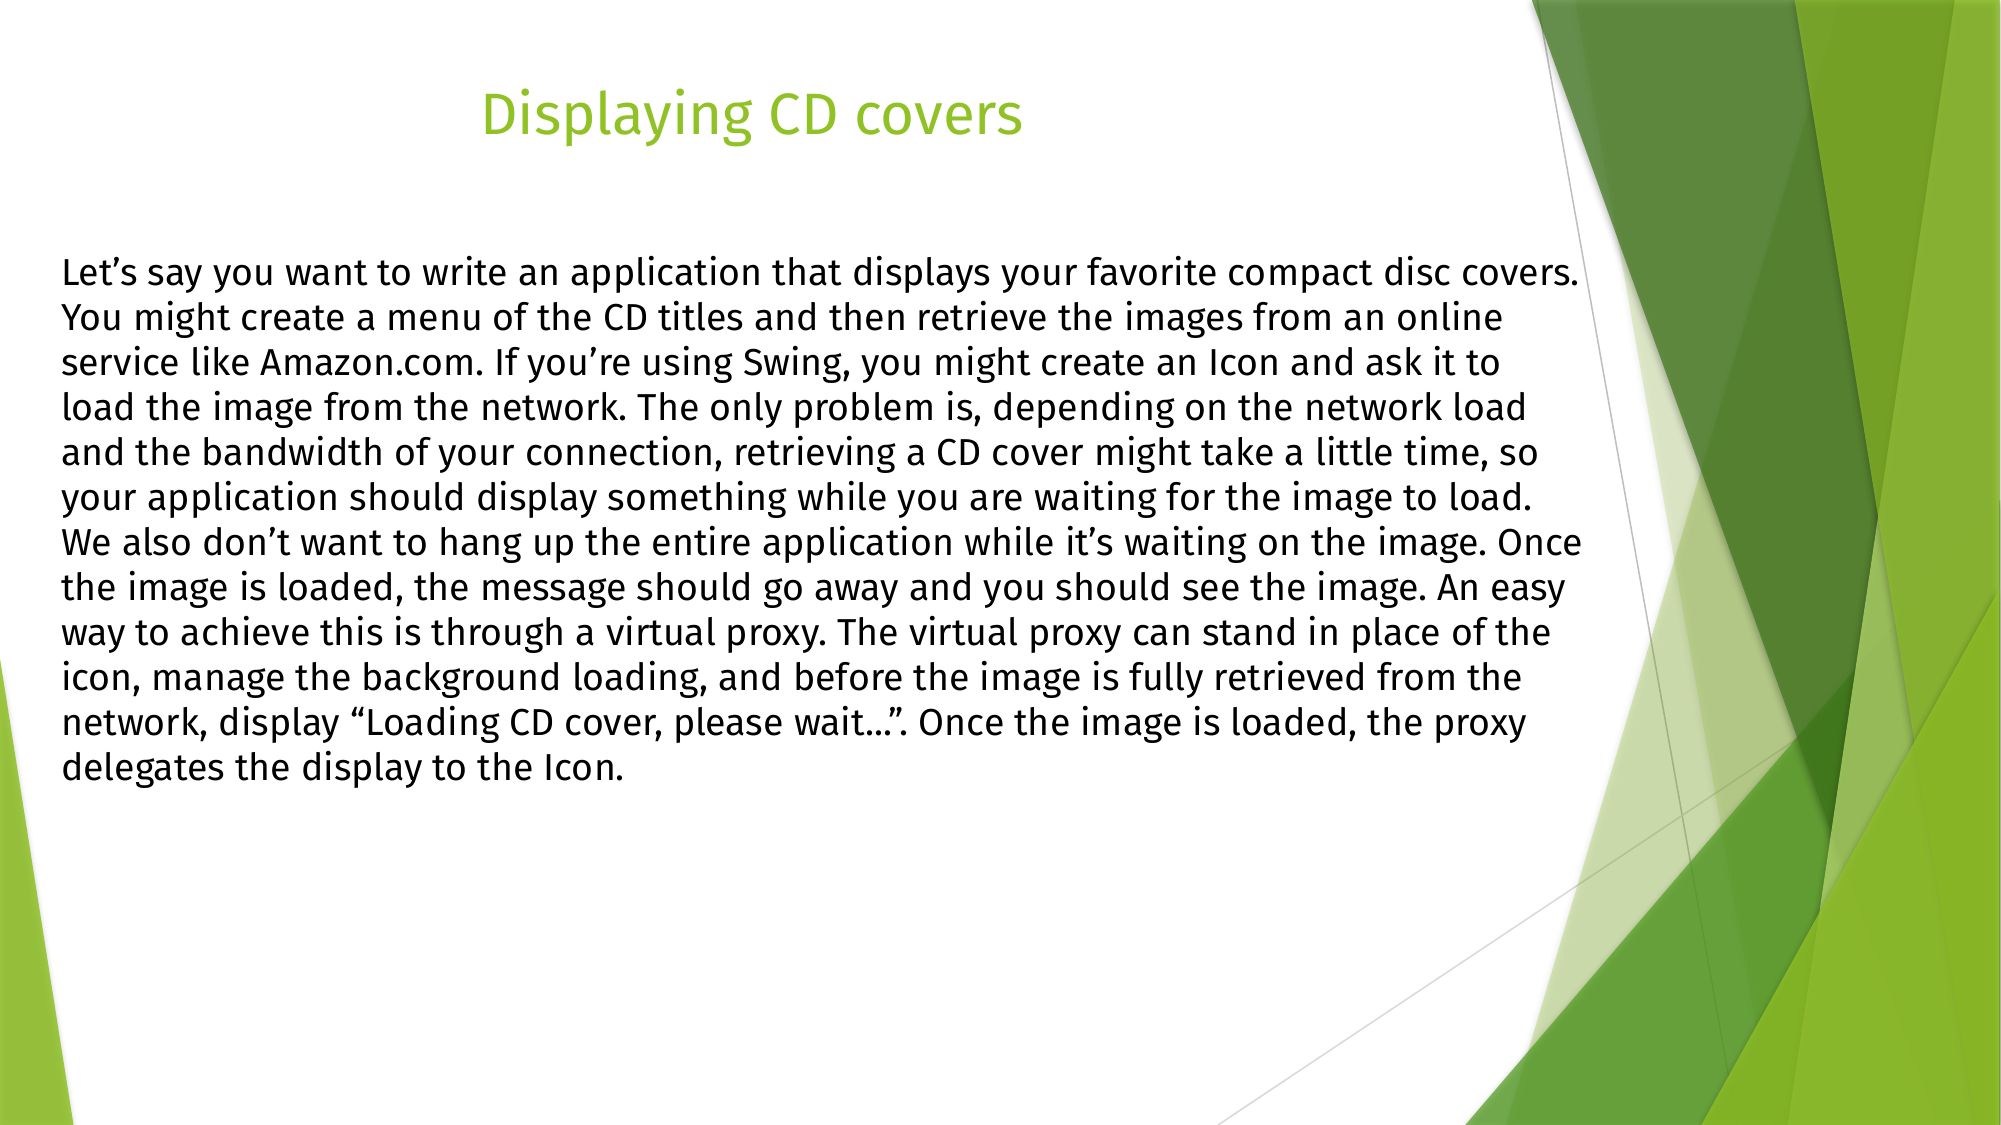

# Displaying CD covers
Let’s say you want to write an application that displays your favorite compact disc covers. You might create a menu of the CD titles and then retrieve the images from an online service like Amazon.com. If you’re using Swing, you might create an Icon and ask it to load the image from the network. The only problem is, depending on the network load and the bandwidth of your connection, retrieving a CD cover might take a little time, so your application should display something while you are waiting for the image to load. We also don’t want to hang up the entire application while it’s waiting on the image. Once the image is loaded, the message should go away and you should see the image. An easy way to achieve this is through a virtual proxy. The virtual proxy can stand in place of the icon, manage the background loading, and before the image is fully retrieved from the network, display “Loading CD cover, please wait...”. Once the image is loaded, the proxy delegates the display to the Icon.